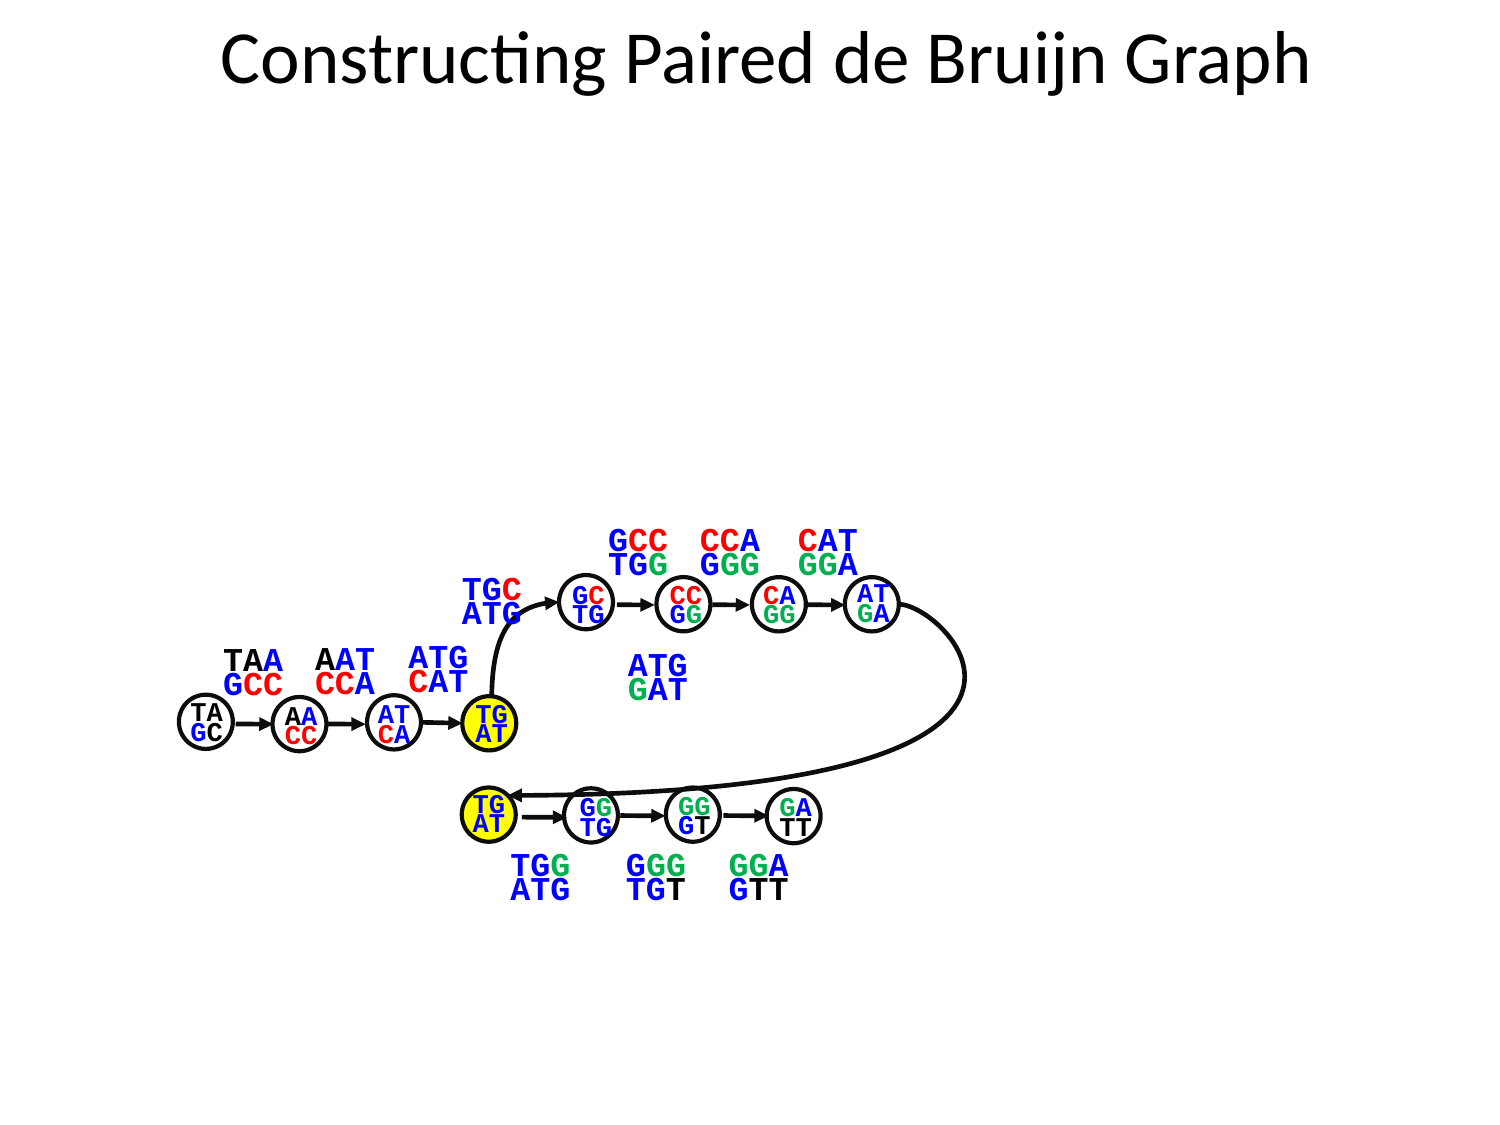

Constructing Paired de Bruijn Graph
GCC
TGG
CCA
GGG
CAT
GGA
TGC
ATG

AT
GA
GC
TG
CC
GG
CA
GG
ATG
CAT
AAT
CCA
TAA
GCC
ATG
GAT

TA
GC

TG
AT

AT
CA
AA
CC

TG
AT

GG
GT
GG
TG
GA
TT
TGG
ATG
GGG
TGT
GGA
GTT